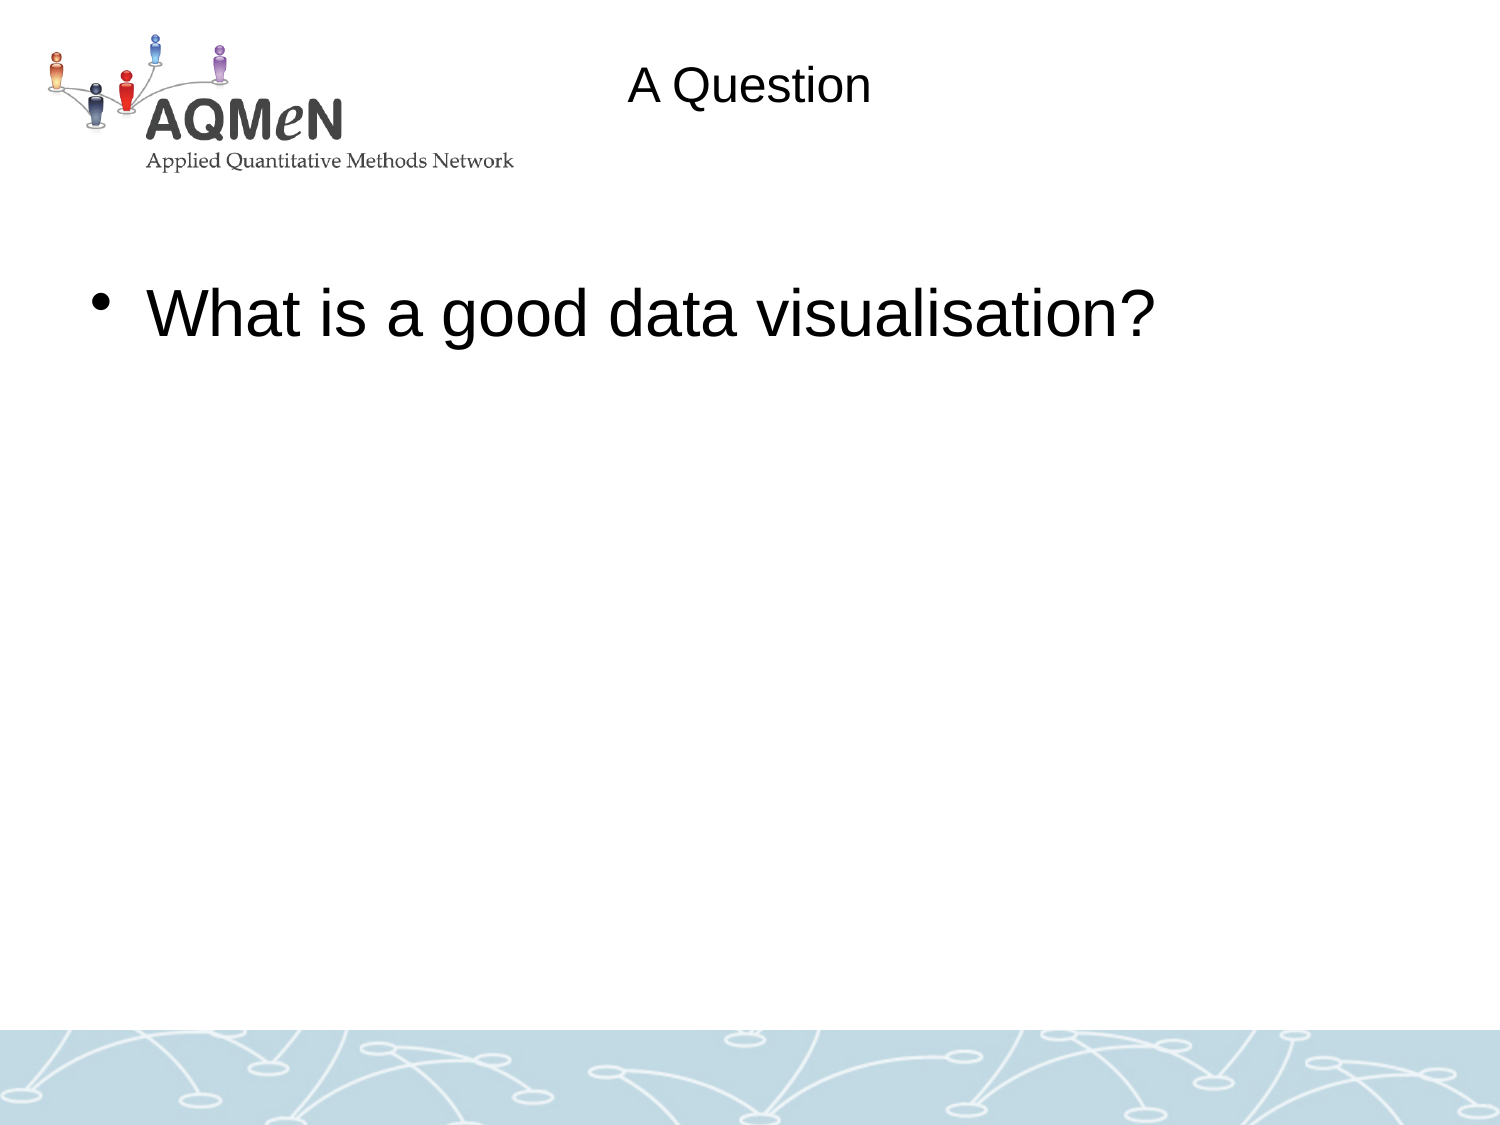

# A Question
What is a good data visualisation?